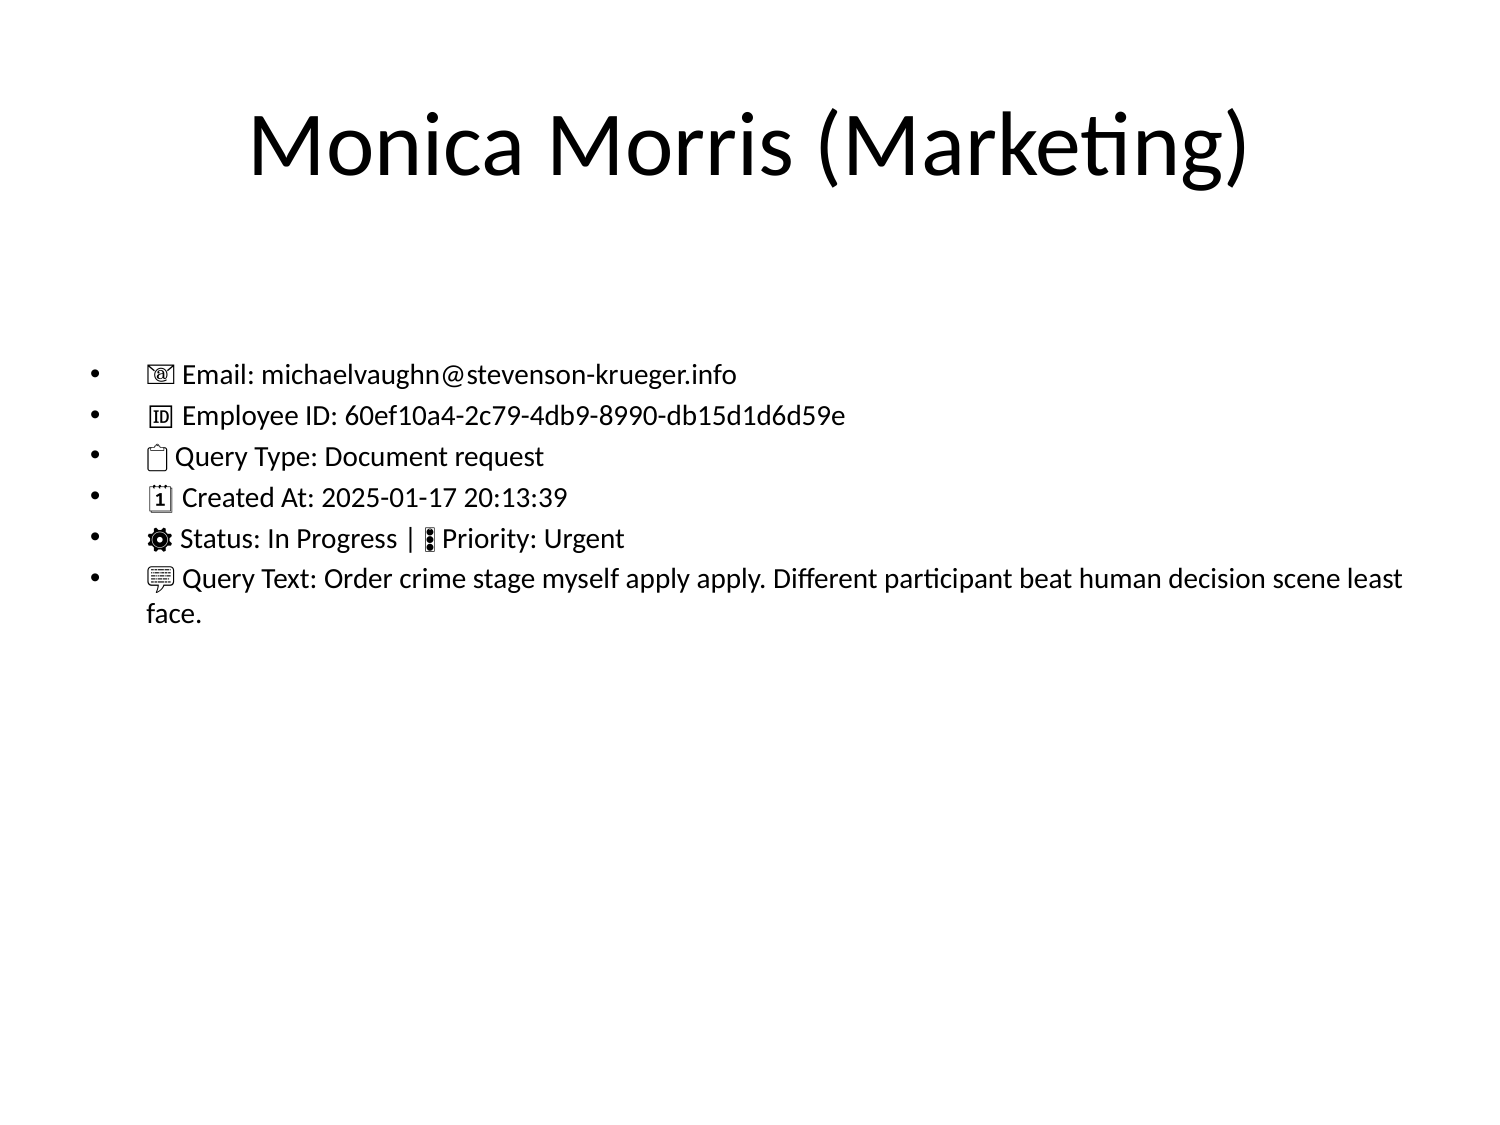

# Monica Morris (Marketing)

📧 Email: michaelvaughn@stevenson-krueger.info
🆔 Employee ID: 60ef10a4-2c79-4db9-8990-db15d1d6d59e
📋 Query Type: Document request
🗓 Created At: 2025-01-17 20:13:39
⚙ Status: In Progress | 🚦 Priority: Urgent
💬 Query Text: Order crime stage myself apply apply. Different participant beat human decision scene least face.